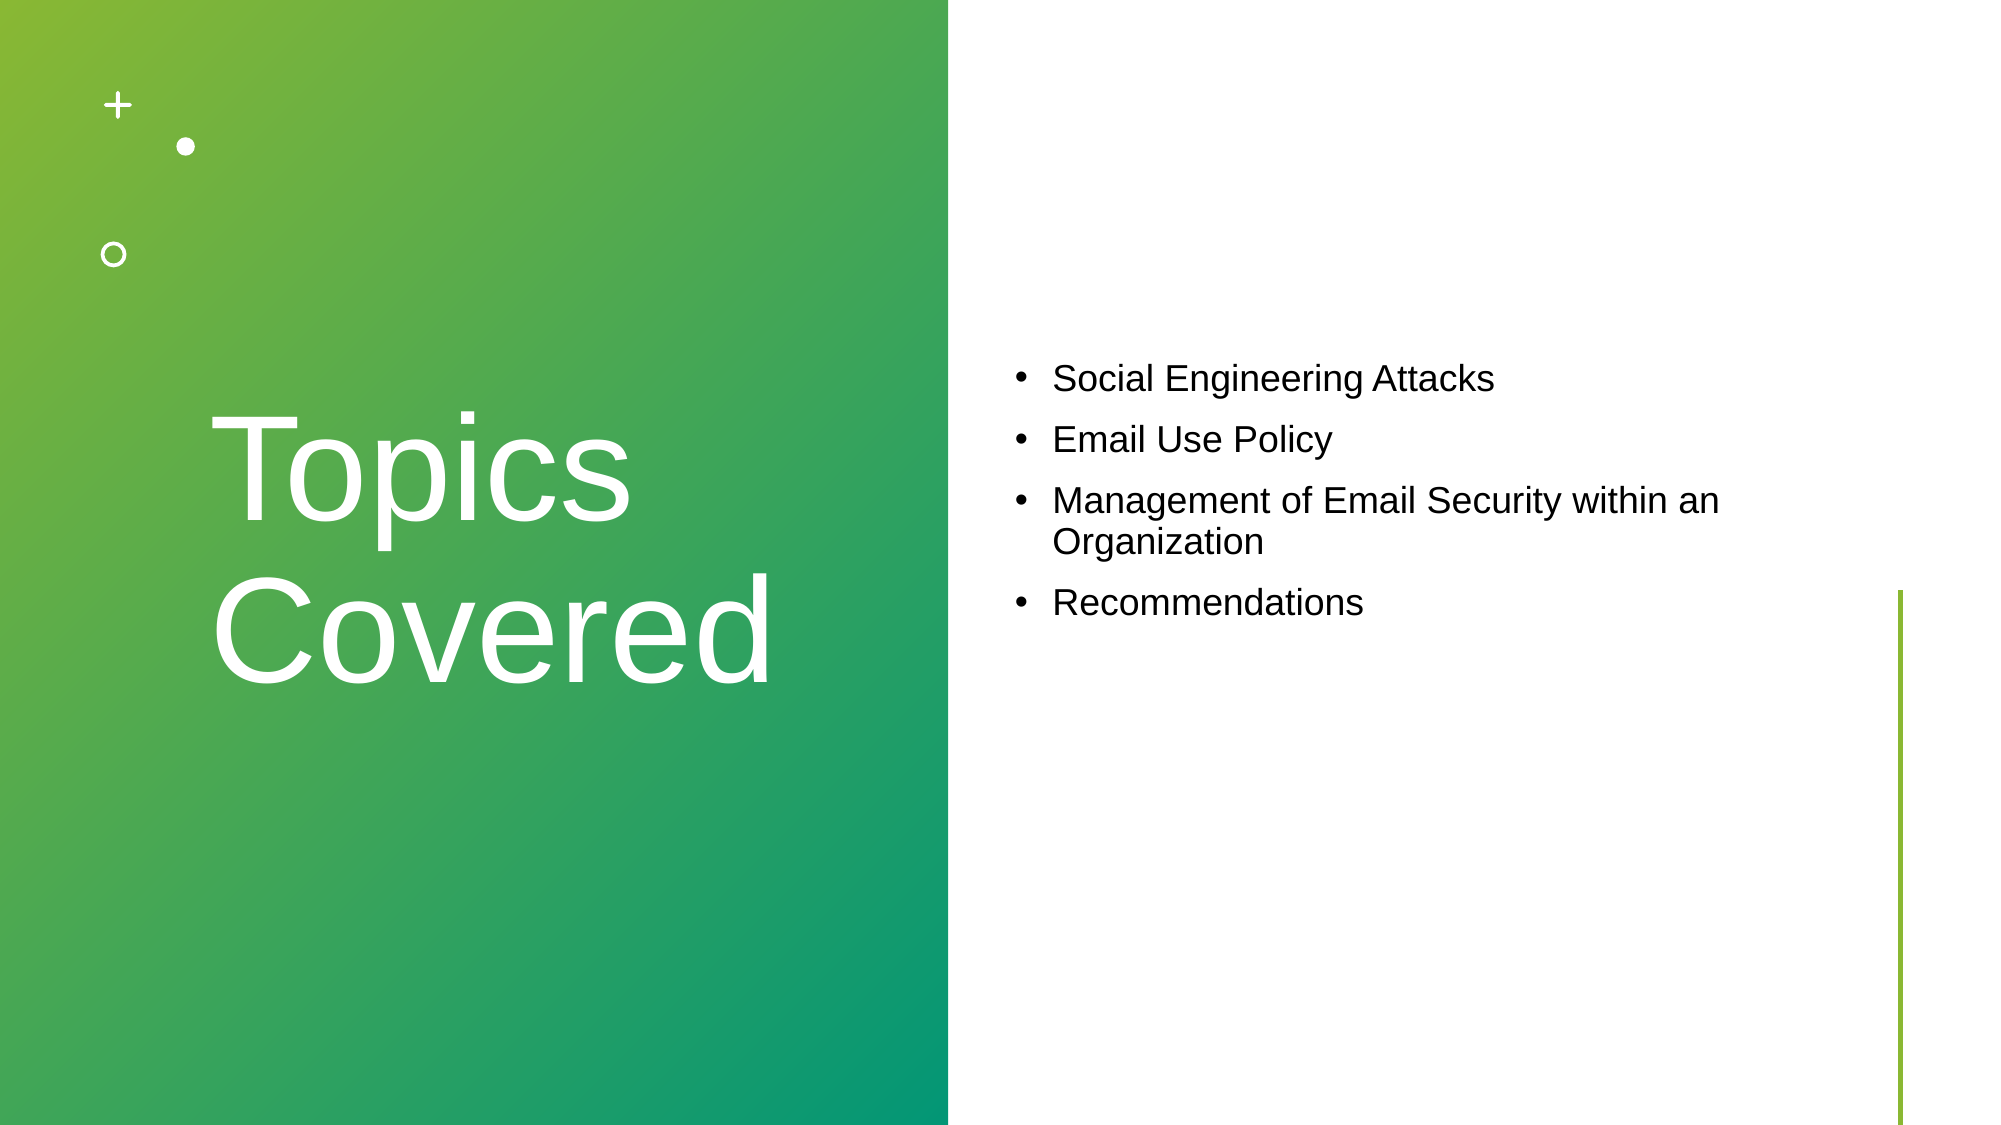

# Topics Covered
Social Engineering Attacks
Email Use Policy
Management of Email Security within an Organization
Recommendations

Click to ad text